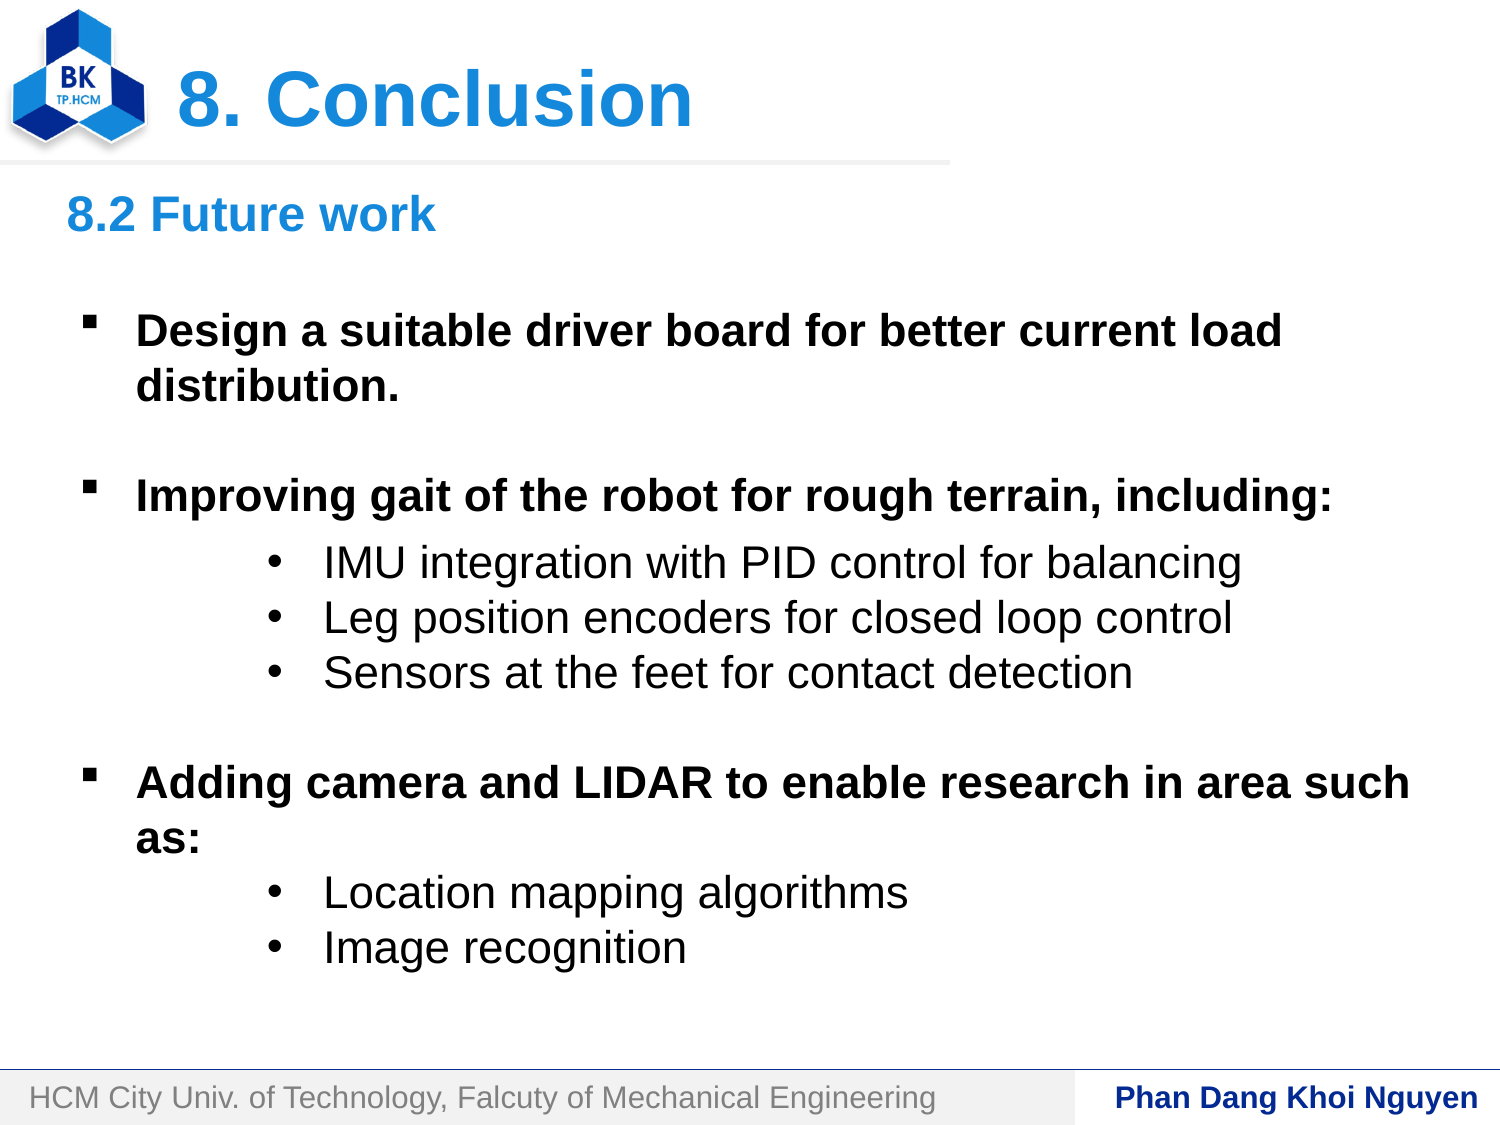

# 8. Conclusion

8.2 Future work
Design a suitable driver board for better current load distribution.

Improving gait of the robot for rough terrain, including:
IMU integration with PID control for balancing
Leg position encoders for closed loop control
Sensors at the feet for contact detection

Adding camera and LIDAR to enable research in area such as:
Location mapping algorithms
Image recognition